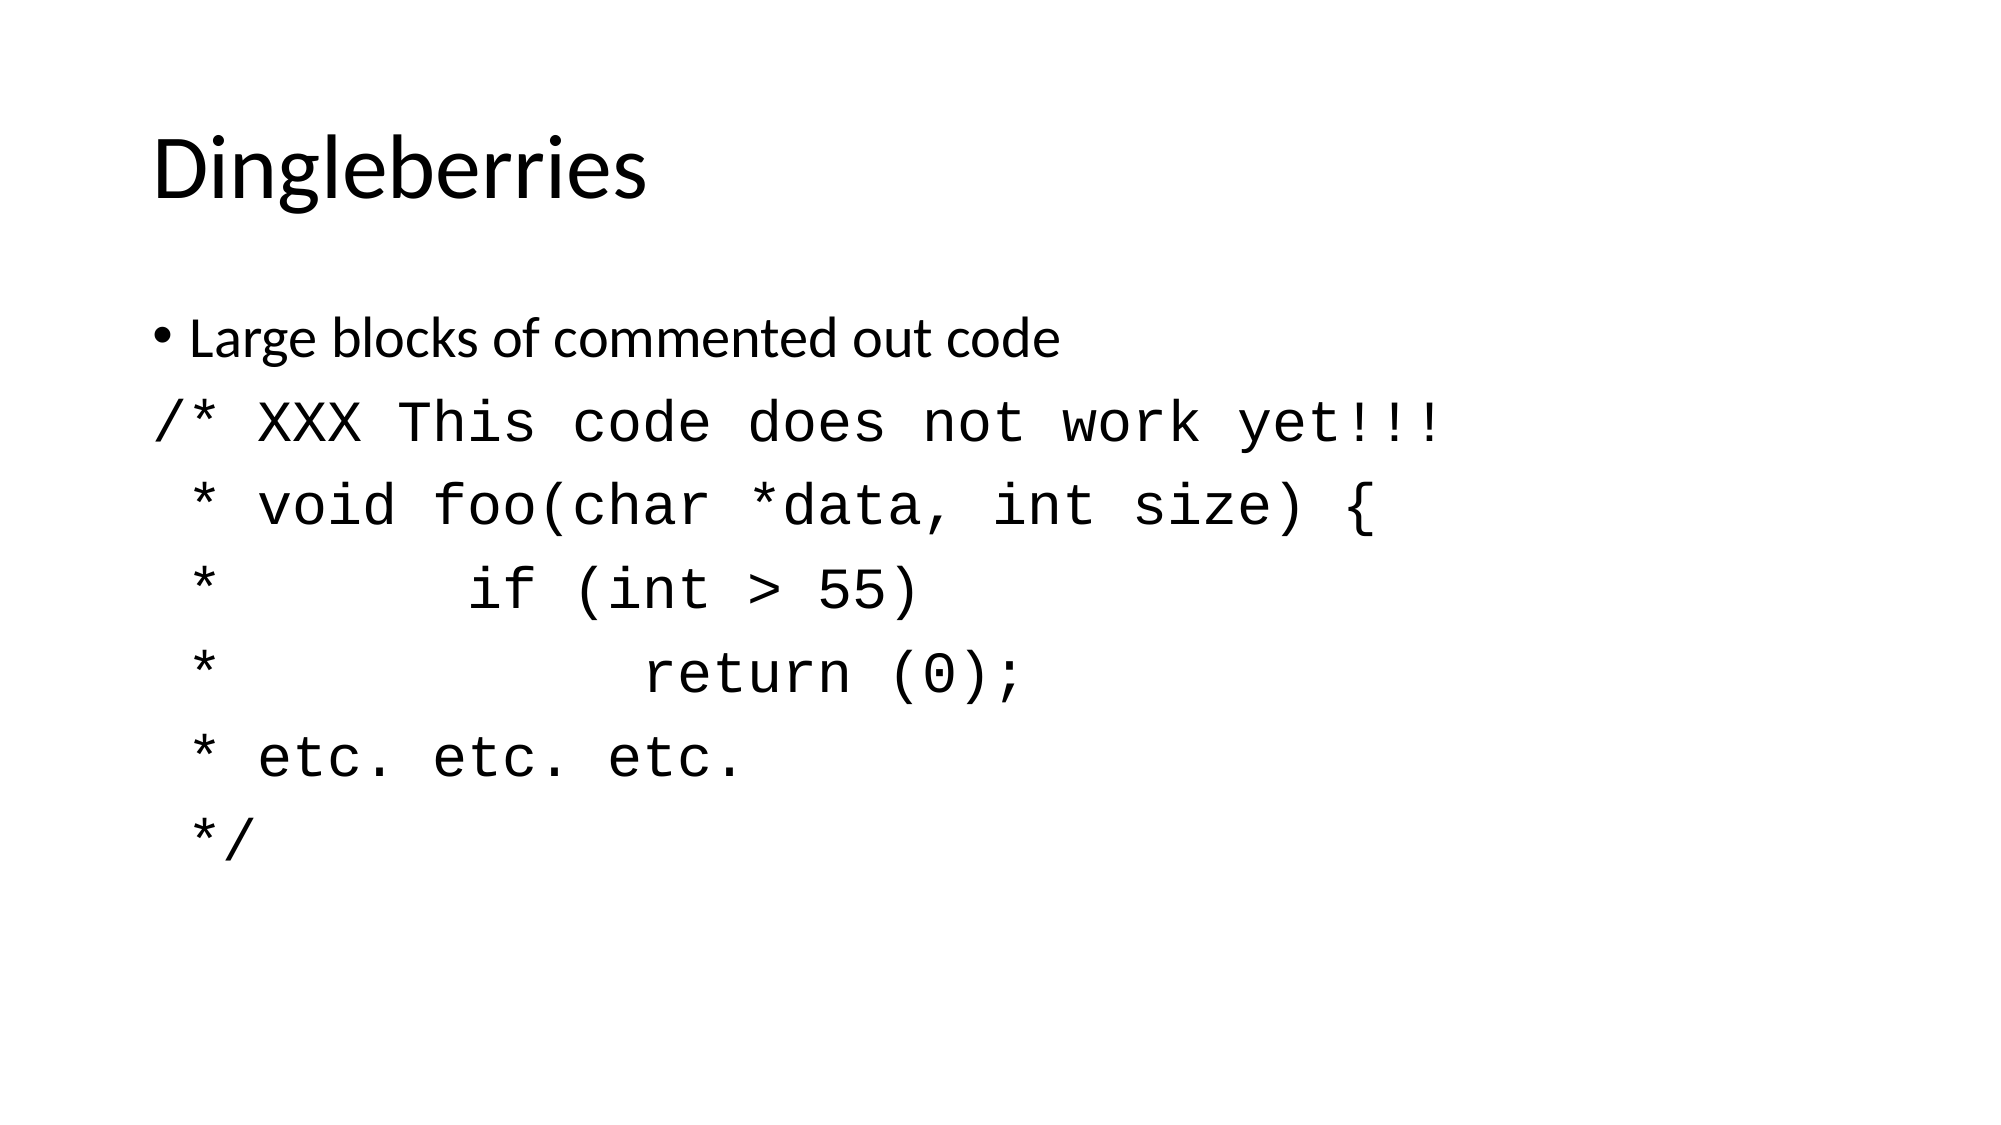

# Dingleberries
Large blocks of commented out code
/* XXX This code does not work yet!!!
 * void foo(char *data, int size) {
 *       if (int > 55)
 *            return (0);
 * etc. etc. etc.
 */